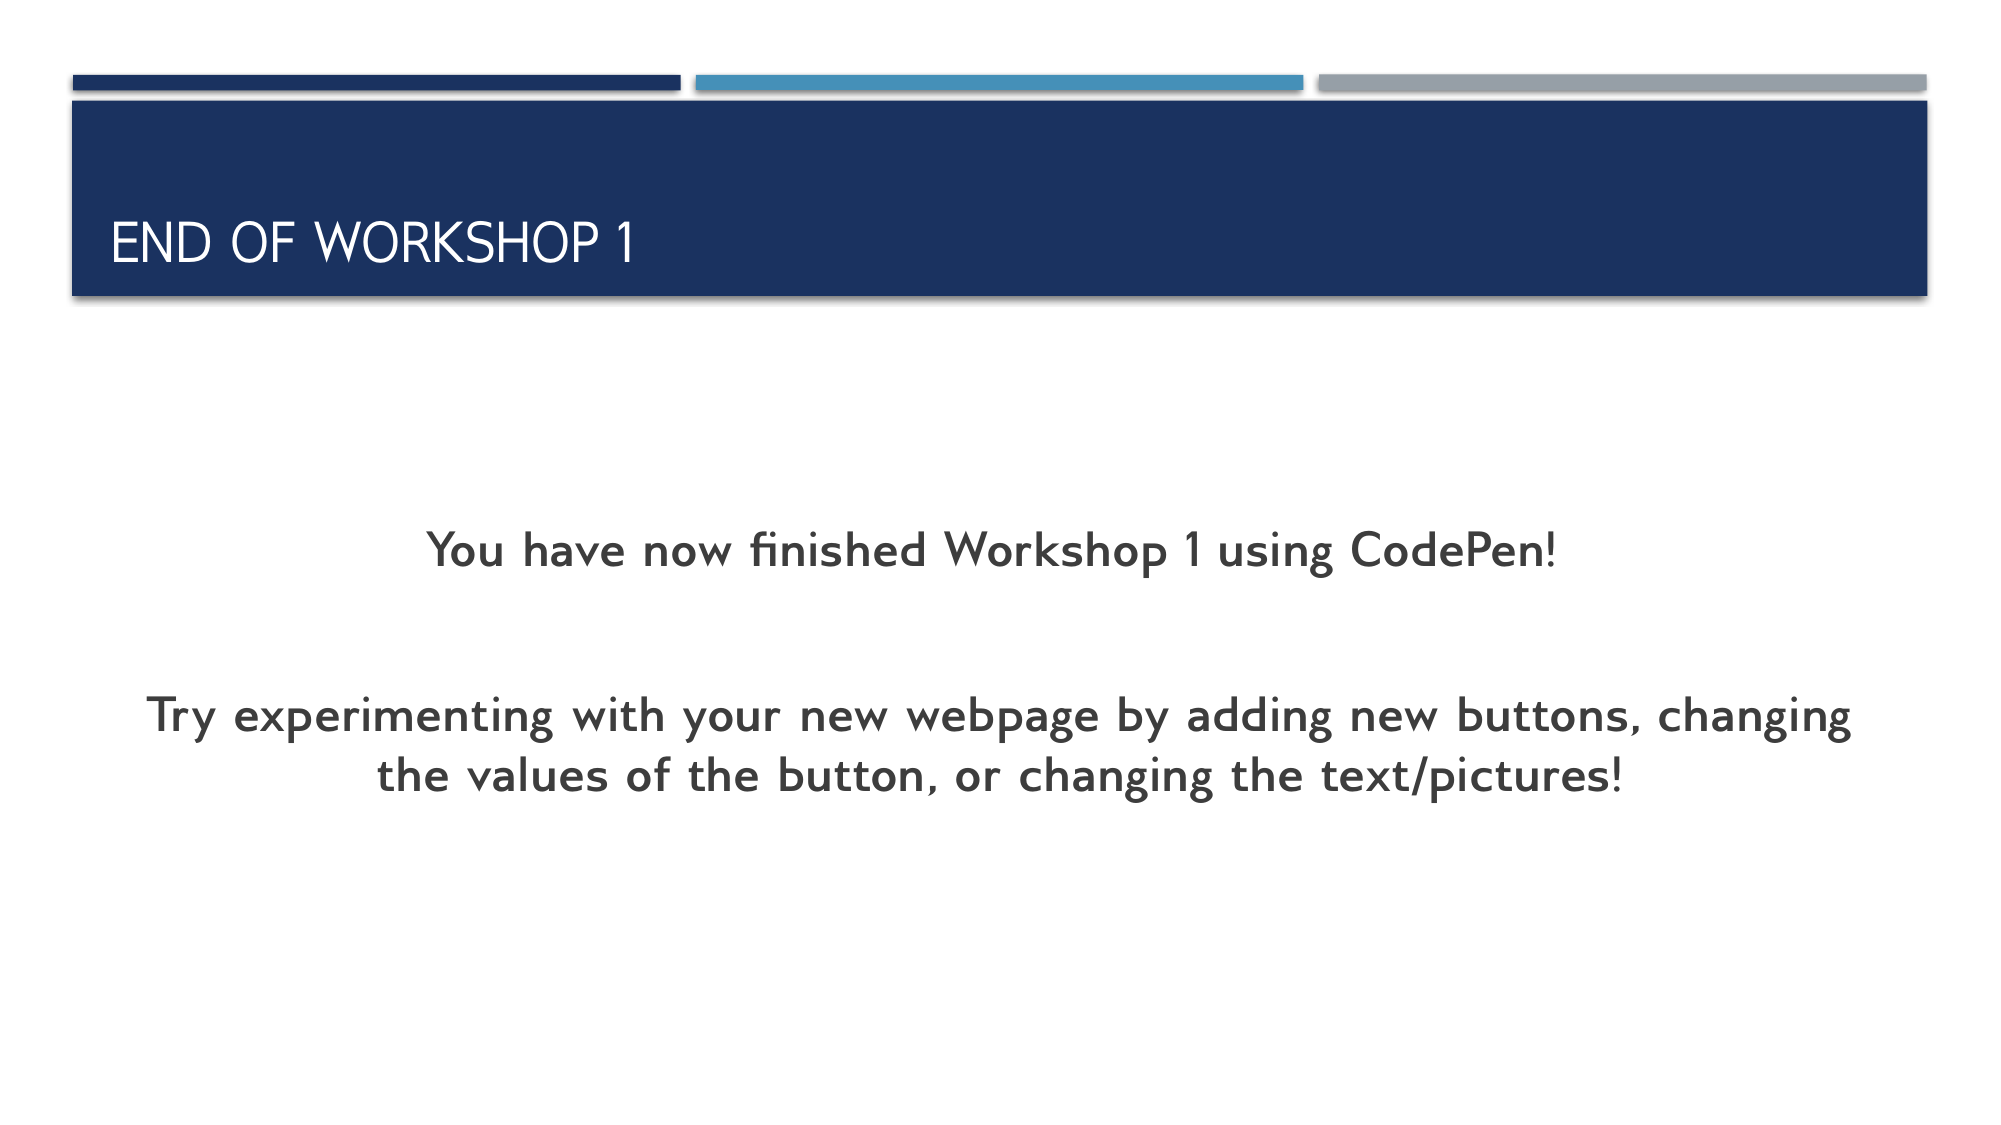

# End of workshop 1
You have now finished Workshop 1 using CodePen!

Try experimenting with your new webpage by adding new buttons, changing the values of the button, or changing the text/pictures!